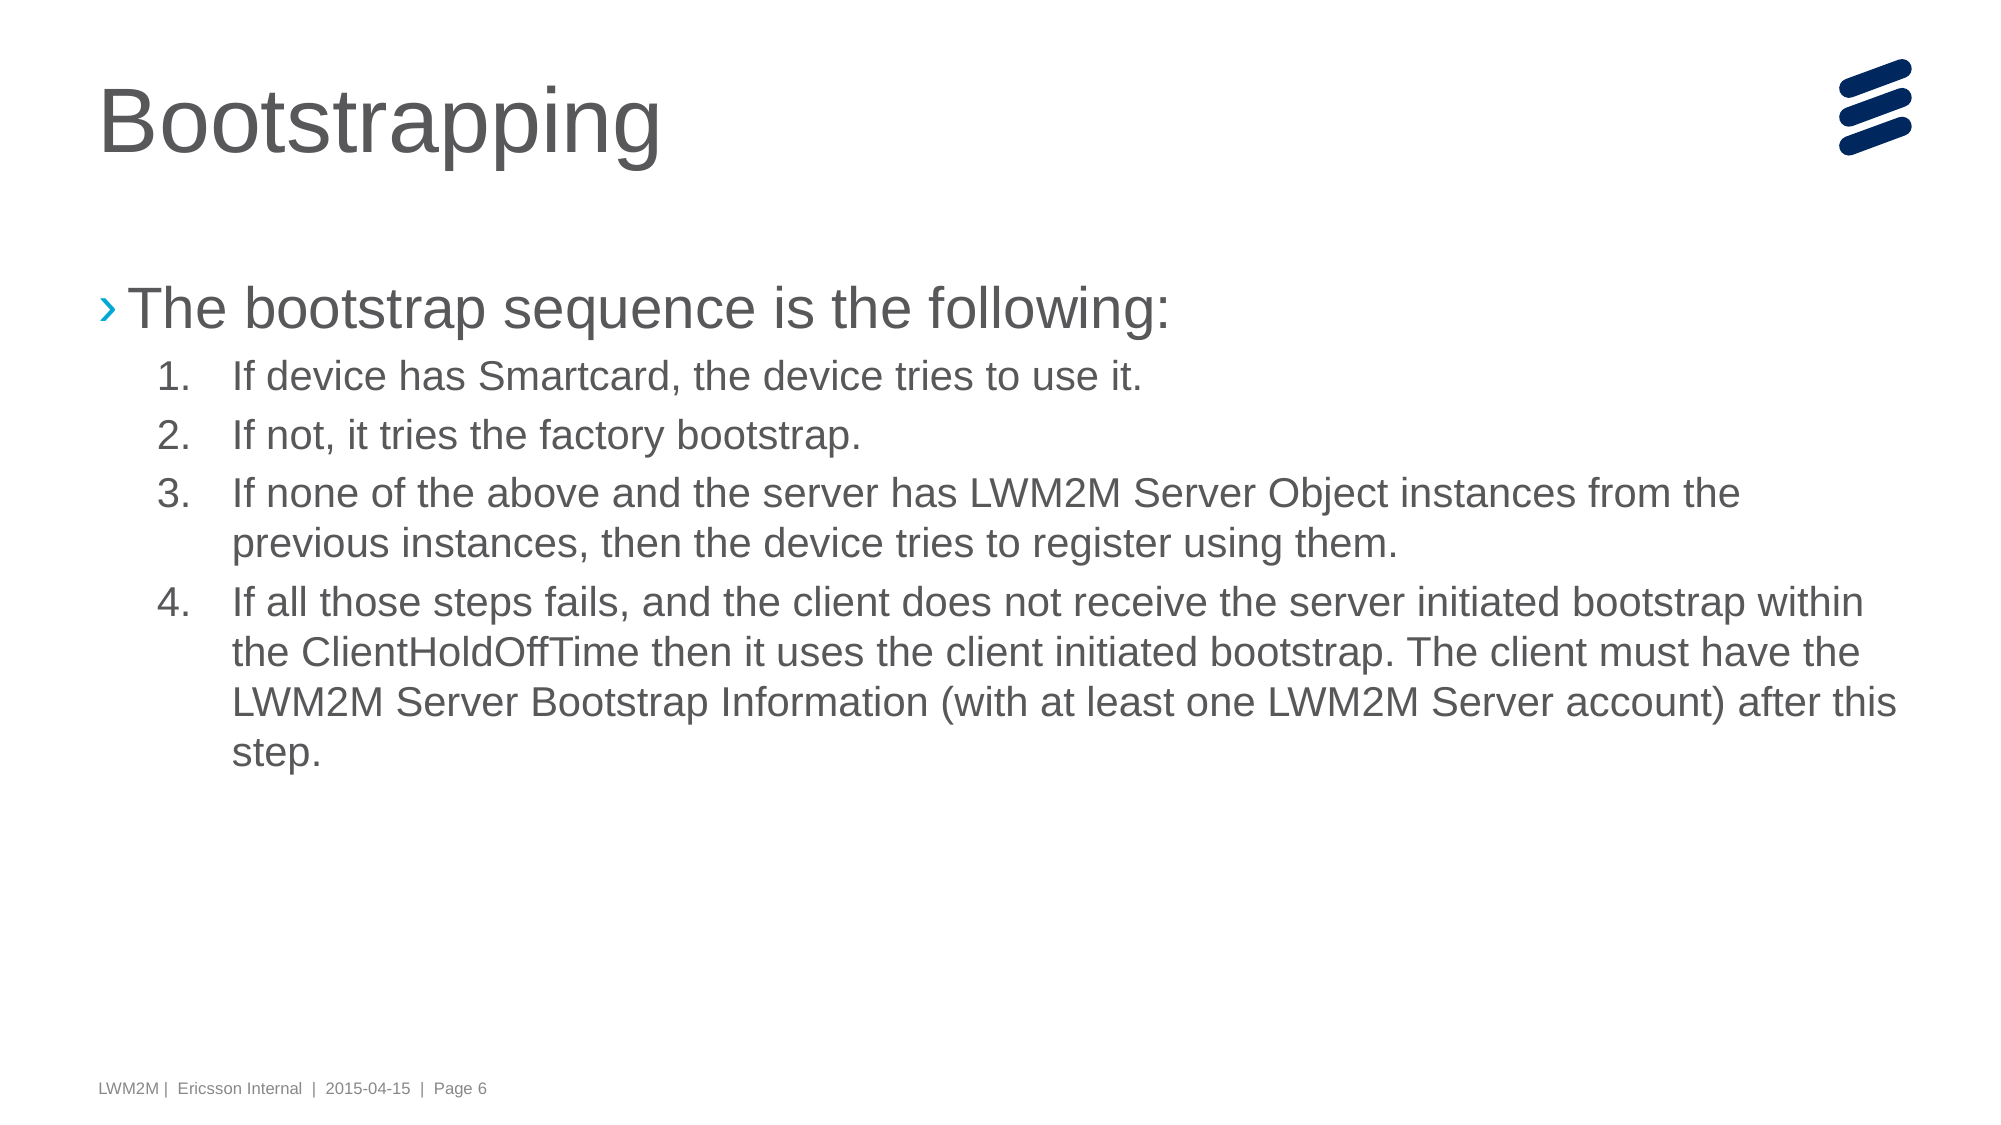

# Bootstrapping
The bootstrap sequence is the following:
If device has Smartcard, the device tries to use it.
If not, it tries the factory bootstrap.
If none of the above and the server has LWM2M Server Object instances from the previous instances, then the device tries to register using them.
If all those steps fails, and the client does not receive the server initiated bootstrap within the ClientHoldOffTime then it uses the client initiated bootstrap. The client must have the LWM2M Server Bootstrap Information (with at least one LWM2M Server account) after this step.